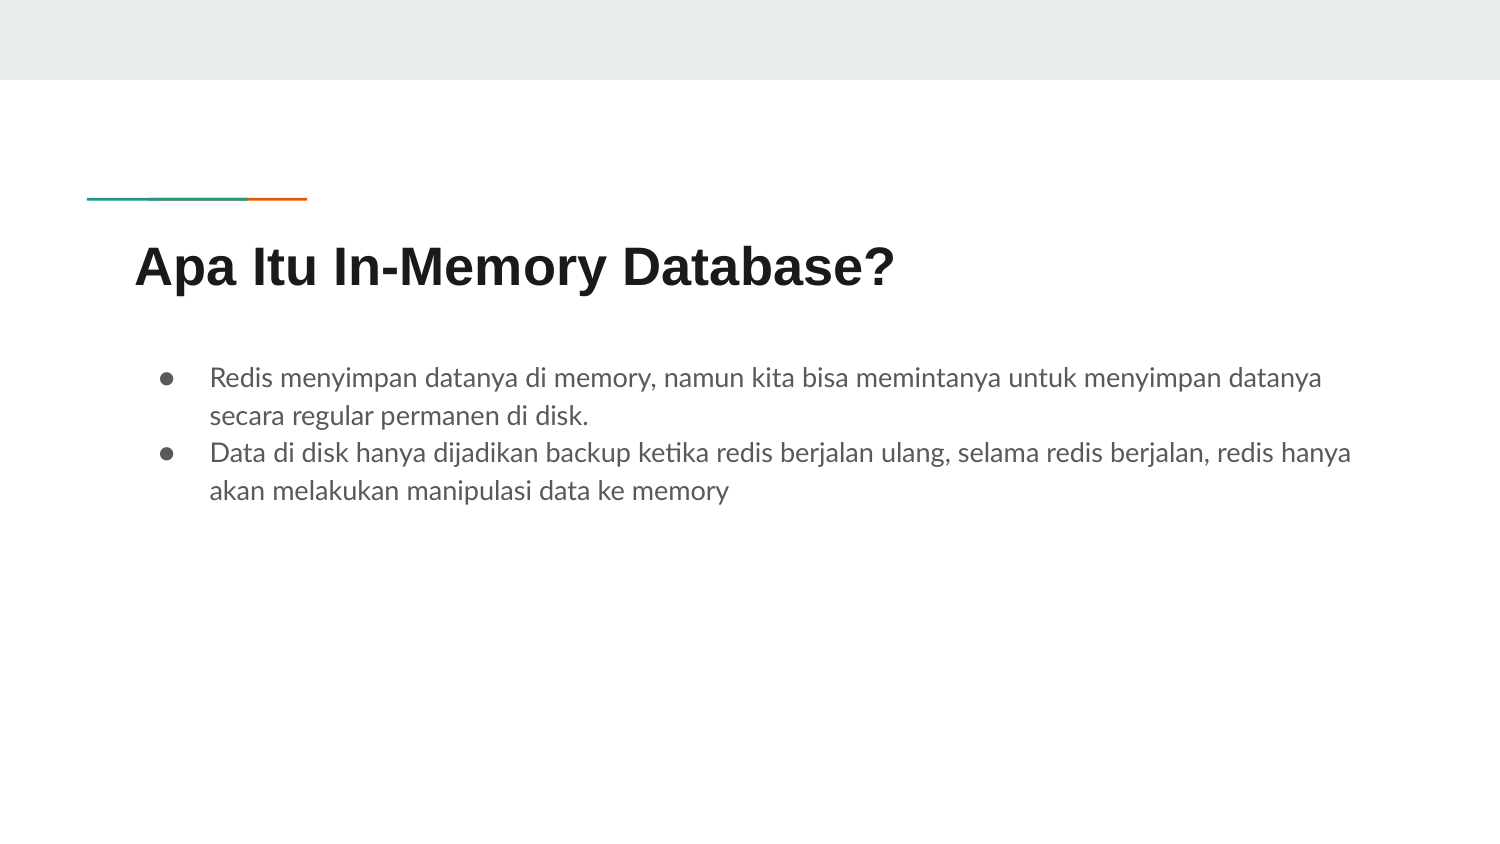

# Apa Itu In-Memory Database?
Redis menyimpan datanya di memory, namun kita bisa memintanya untuk menyimpan datanya secara regular permanen di disk.
Data di disk hanya dijadikan backup ketika redis berjalan ulang, selama redis berjalan, redis hanya akan melakukan manipulasi data ke memory